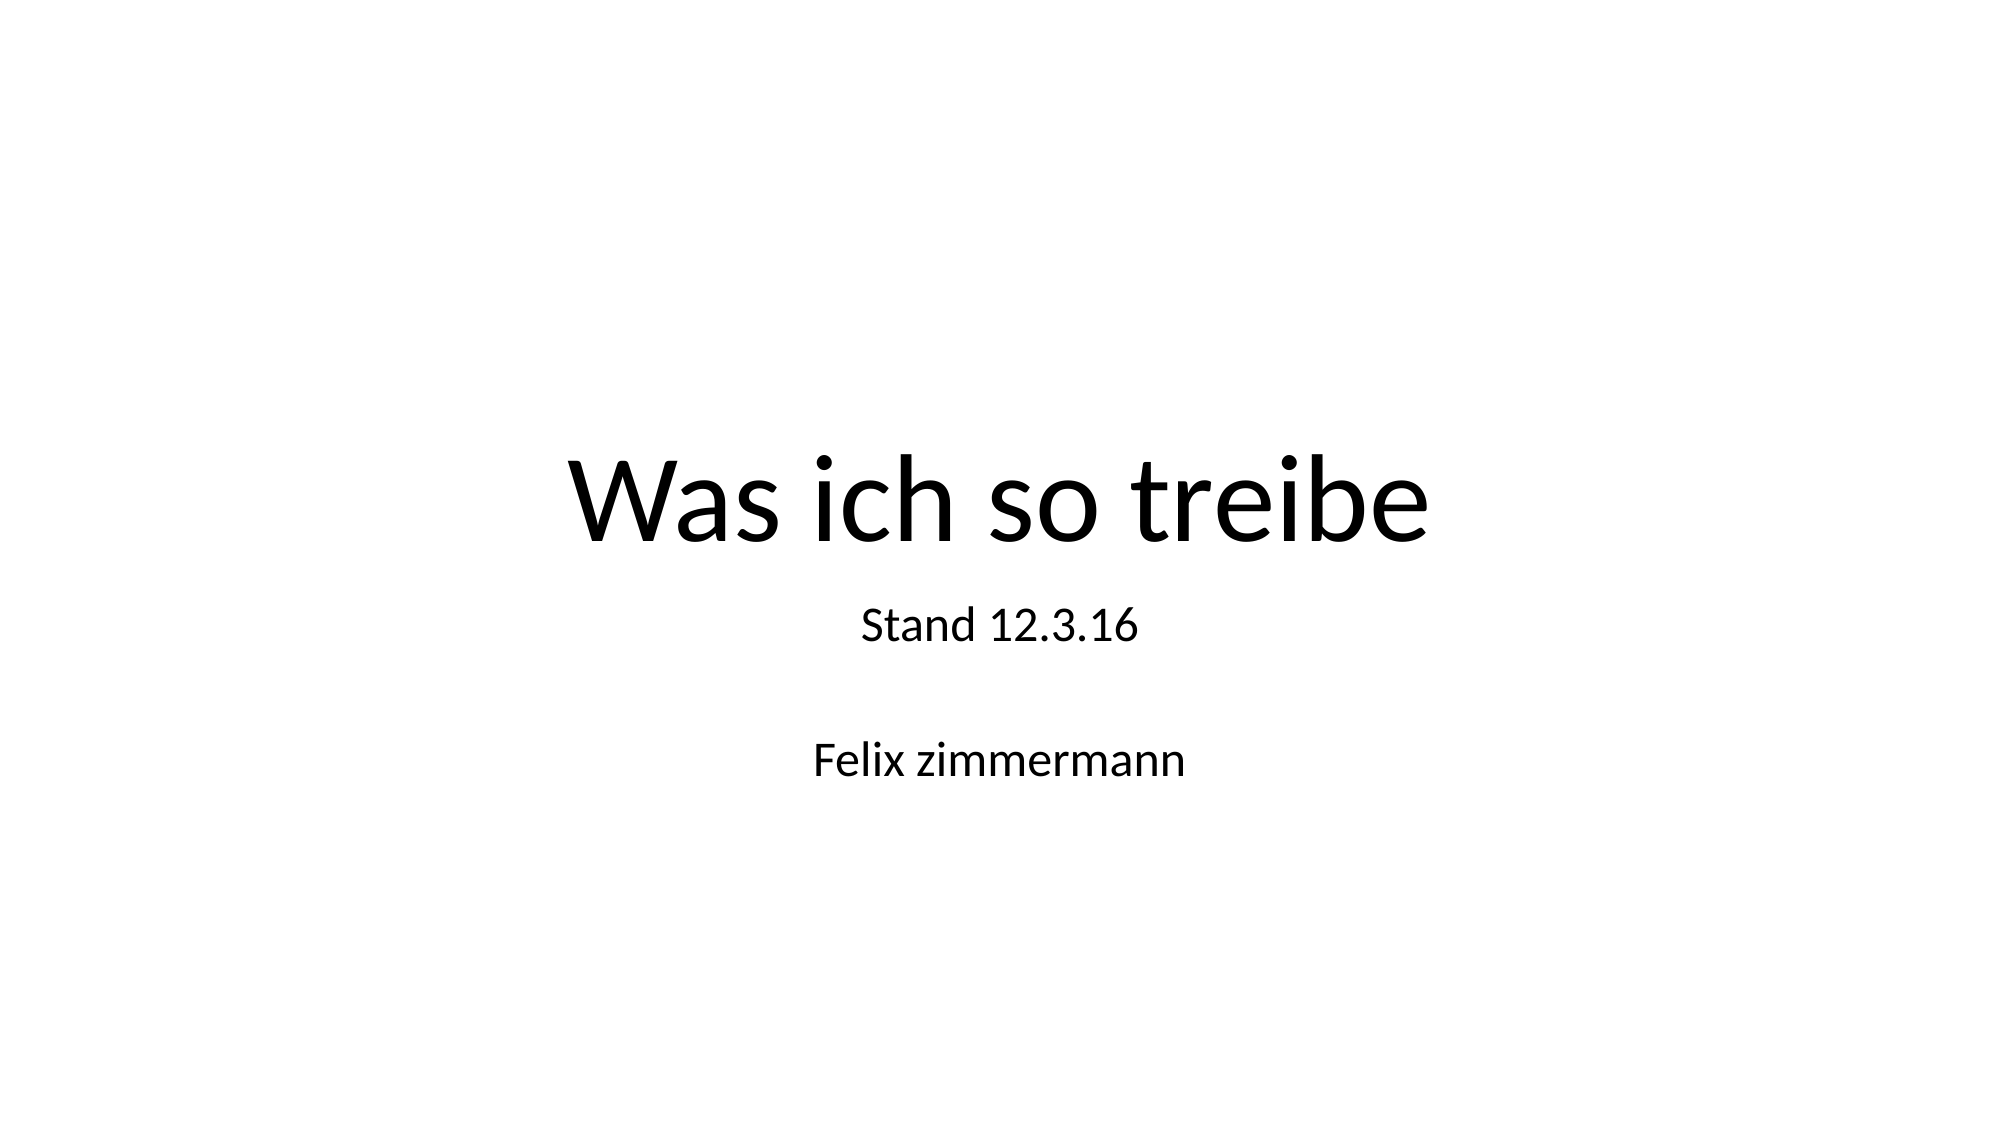

# Was ich so treibe
Stand 12.3.16
Felix zimmermann